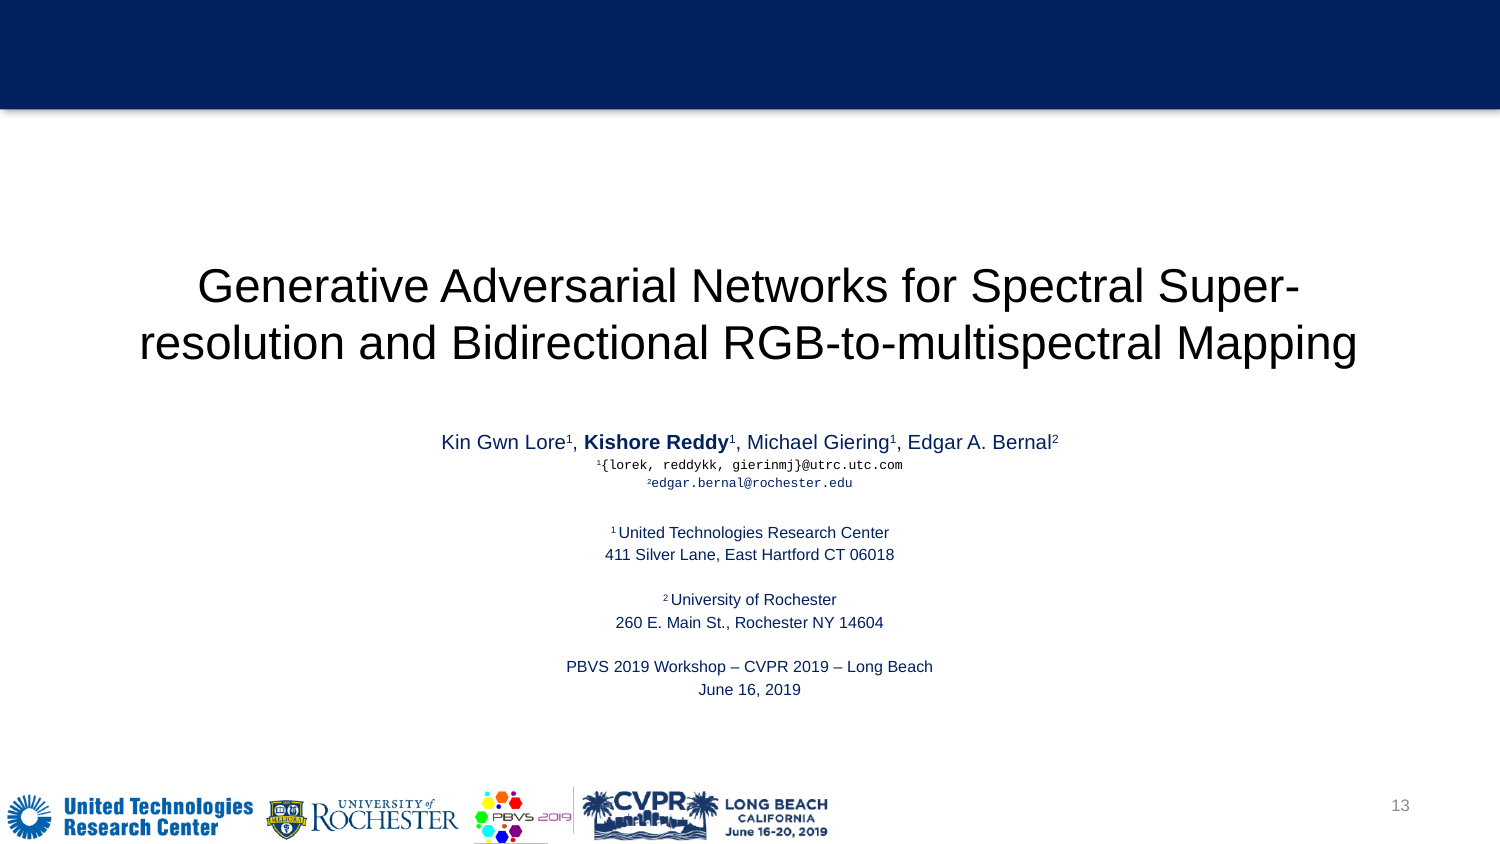

# Generative Adversarial Networks for Spectral Super-resolution and Bidirectional RGB-to-multispectral Mapping
Kin Gwn Lore1, Kishore Reddy1, Michael Giering1, Edgar A. Bernal2
1{lorek, reddykk, gierinmj}@utrc.utc.com
2edgar.bernal@rochester.edu

1 United Technologies Research Center
411 Silver Lane, East Hartford CT 06018

2 University of Rochester
260 E. Main St., Rochester NY 14604

PBVS 2019 Workshop – CVPR 2019 – Long Beach
June 16, 2019
13